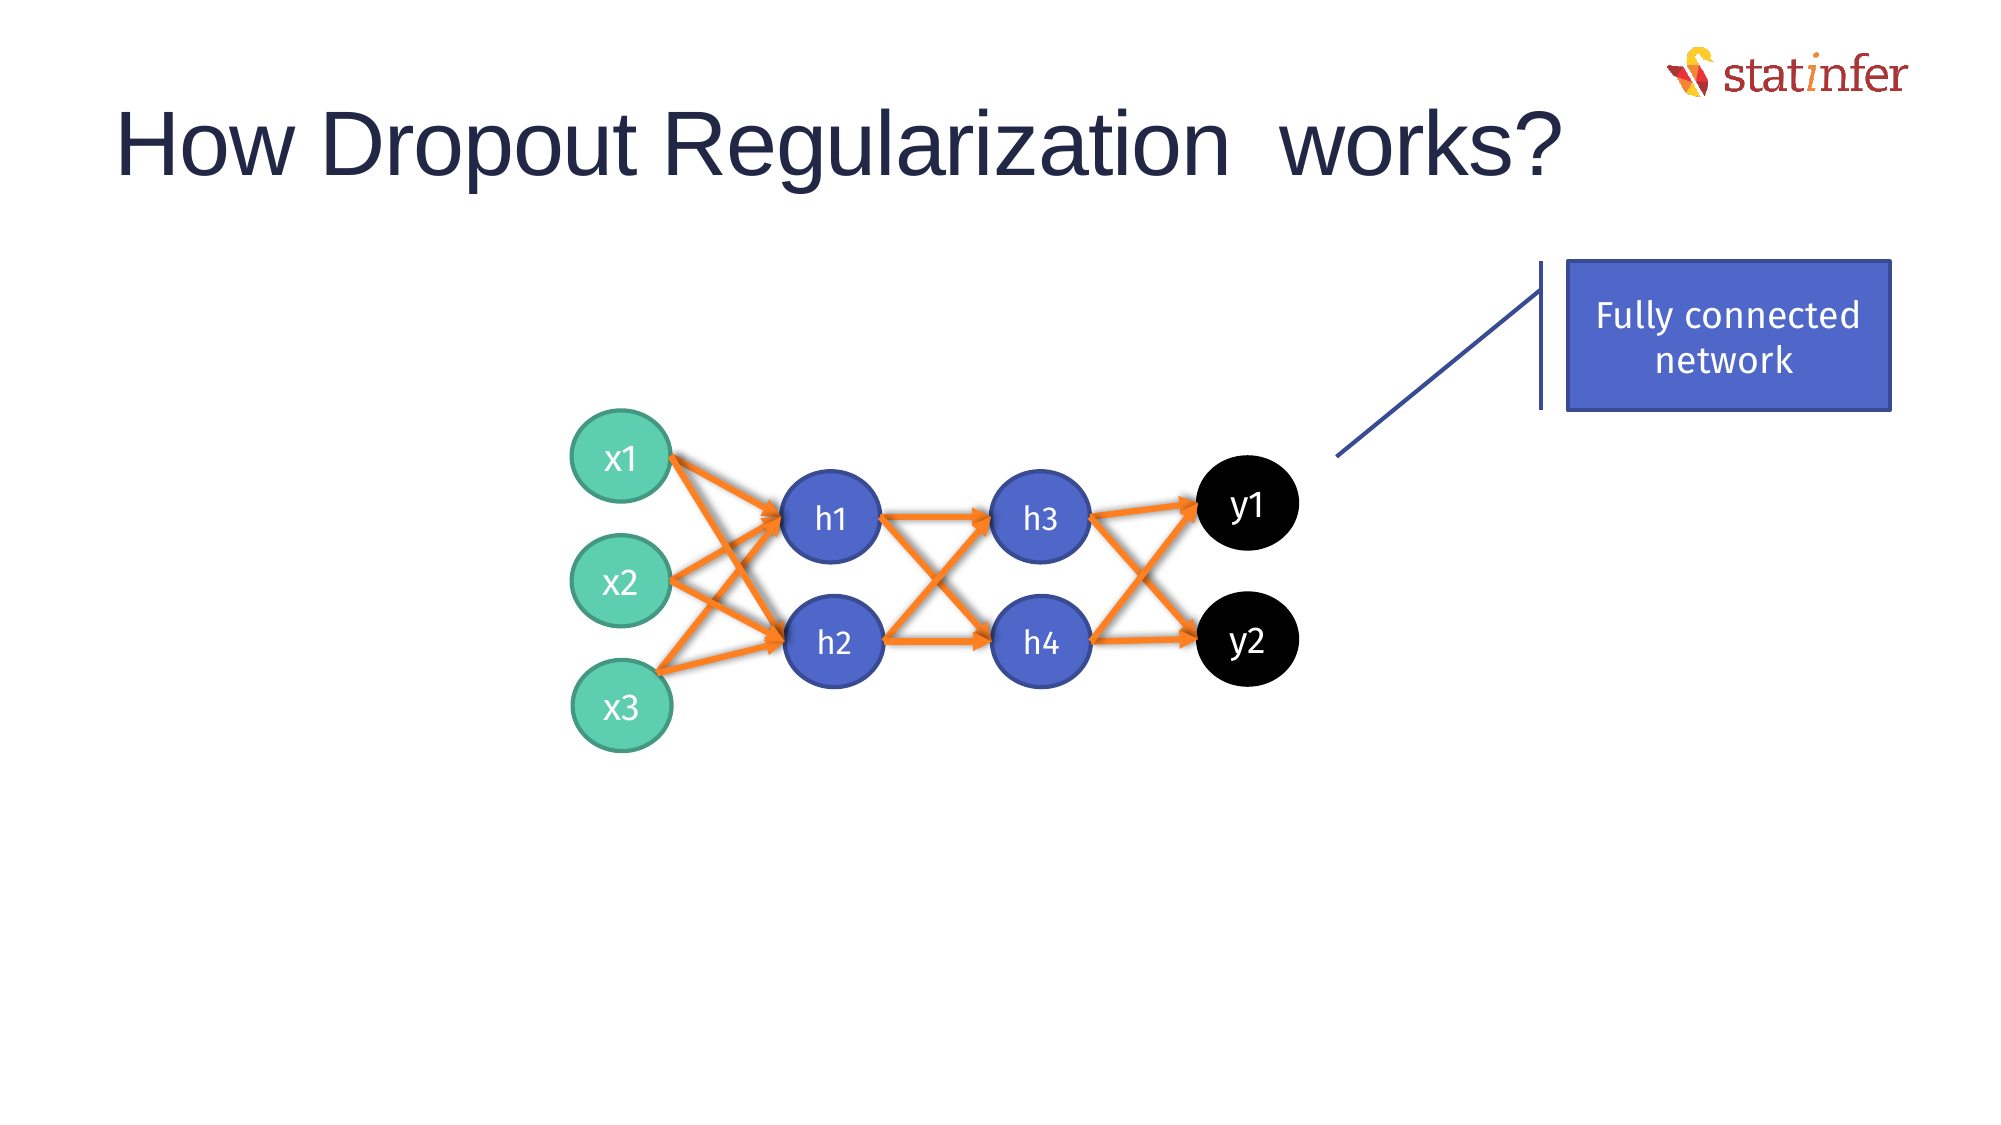

# How Dropout Regularization  works?
Fully connected network
x1
y1
h1
h3
x2
y2
h2
h4
x3
20